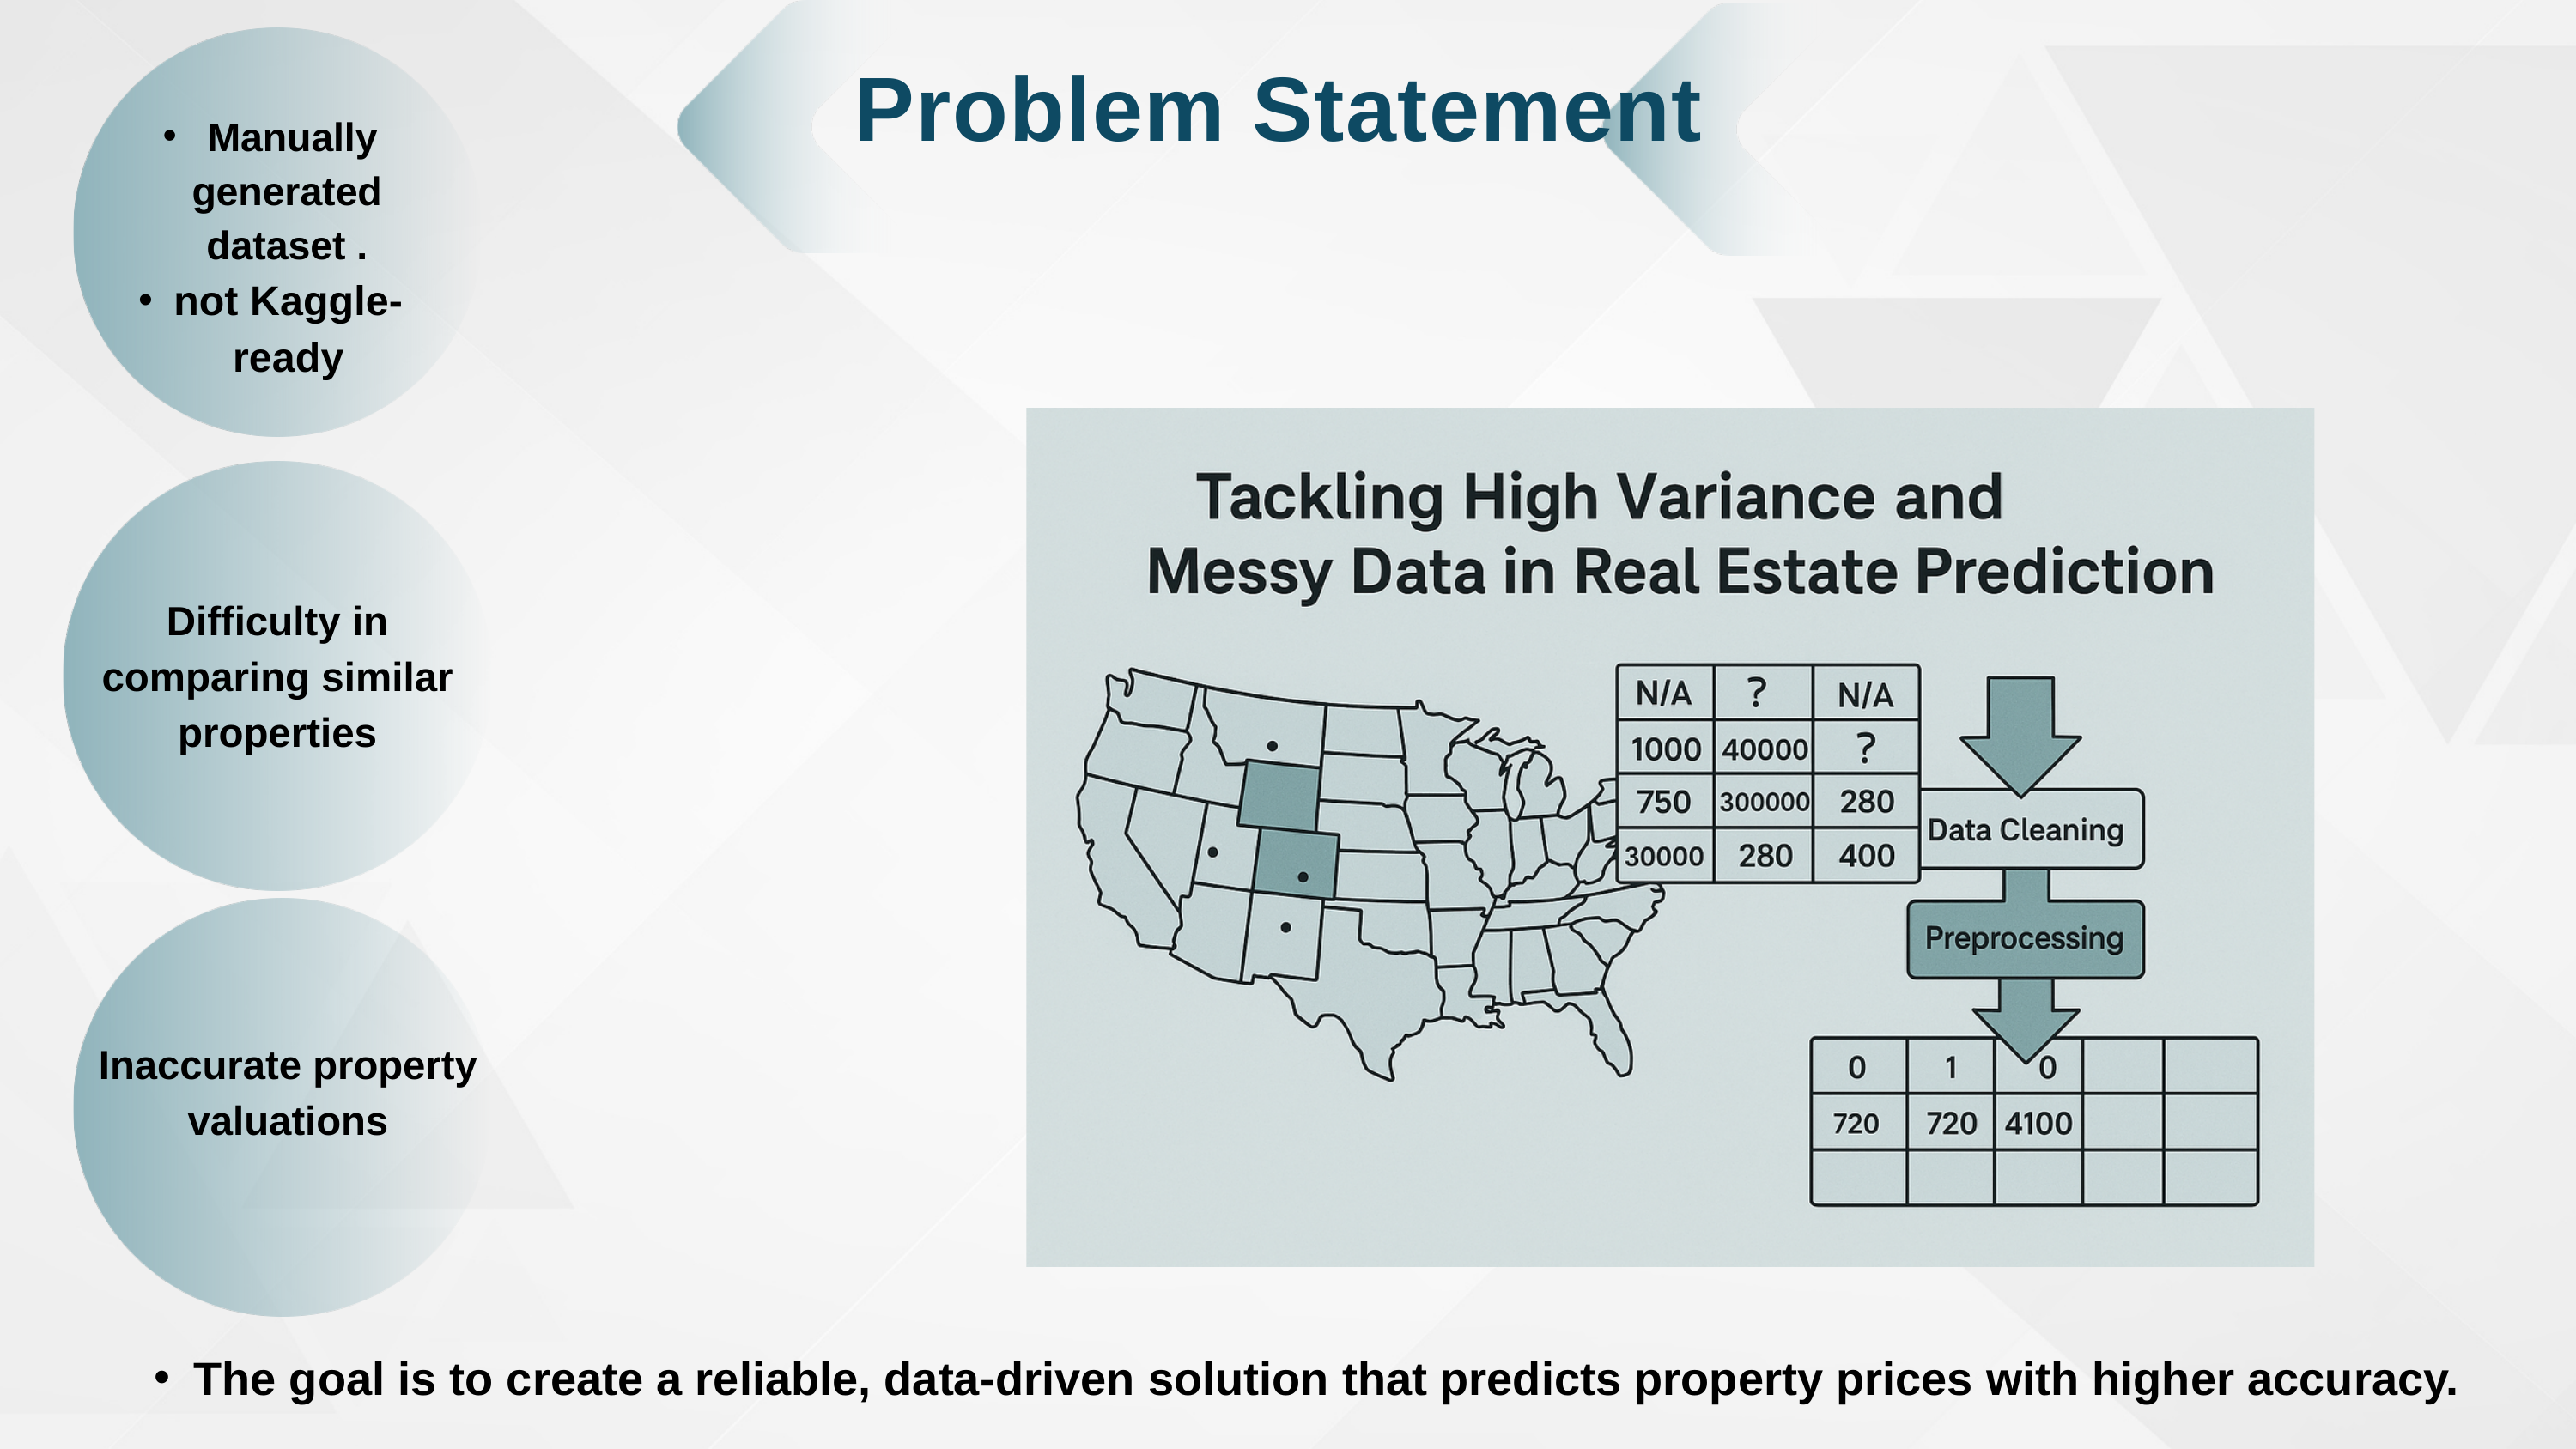

Problem Statement

 Manually generated dataset .
not Kaggle-ready

Difficulty in comparing similar properties

Inaccurate property valuations
The goal is to create a reliable, data-driven solution that predicts property prices with higher accuracy.